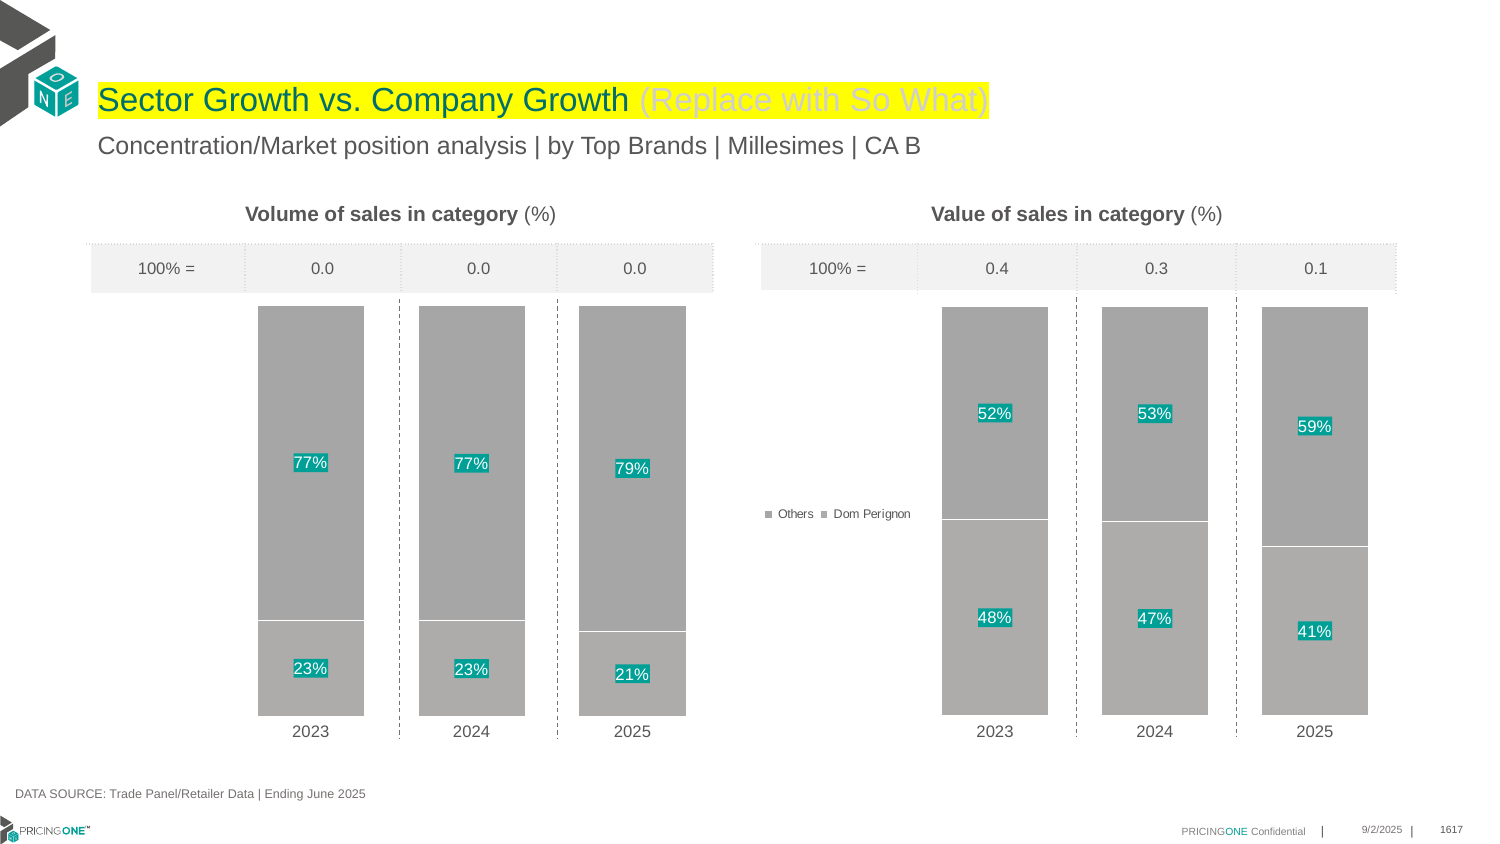

# Sector Growth vs. Company Growth (Replace with So What)
Concentration/Market position analysis | by Top Brands | Millesimes | CA B
| Volume of sales in category (%) |  |  |  |
| --- | --- | --- | --- |
| 100% = | 0.0 | 0.0 | 0.0 |
| Value of sales in category (%) |  |  |  |
| --- | --- | --- | --- |
| 100% = | 0.4 | 0.3 | 0.1 |

### Chart

| Category | Dom Perignon | Others |
|---|---|---|
| 2023 | 0.2342811373648378 | 0.7657188626351623 |
| 2024 | 0.23217922606924643 | 0.7678207739307535 |
| 2025 | 0.2069377990430622 | 0.7930622009569379 |

### Chart

| Category | Dom Perignon | Others |
|---|---|---|
| 2023 | 0.478239554068121 | 0.5217604459318791 |
| 2024 | 0.4747657911457593 | 0.5252342088542407 |
| 2025 | 0.4141026402542247 | 0.5858973597457751 |
DATA SOURCE: Trade Panel/Retailer Data | Ending June 2025

9/2/2025
1617